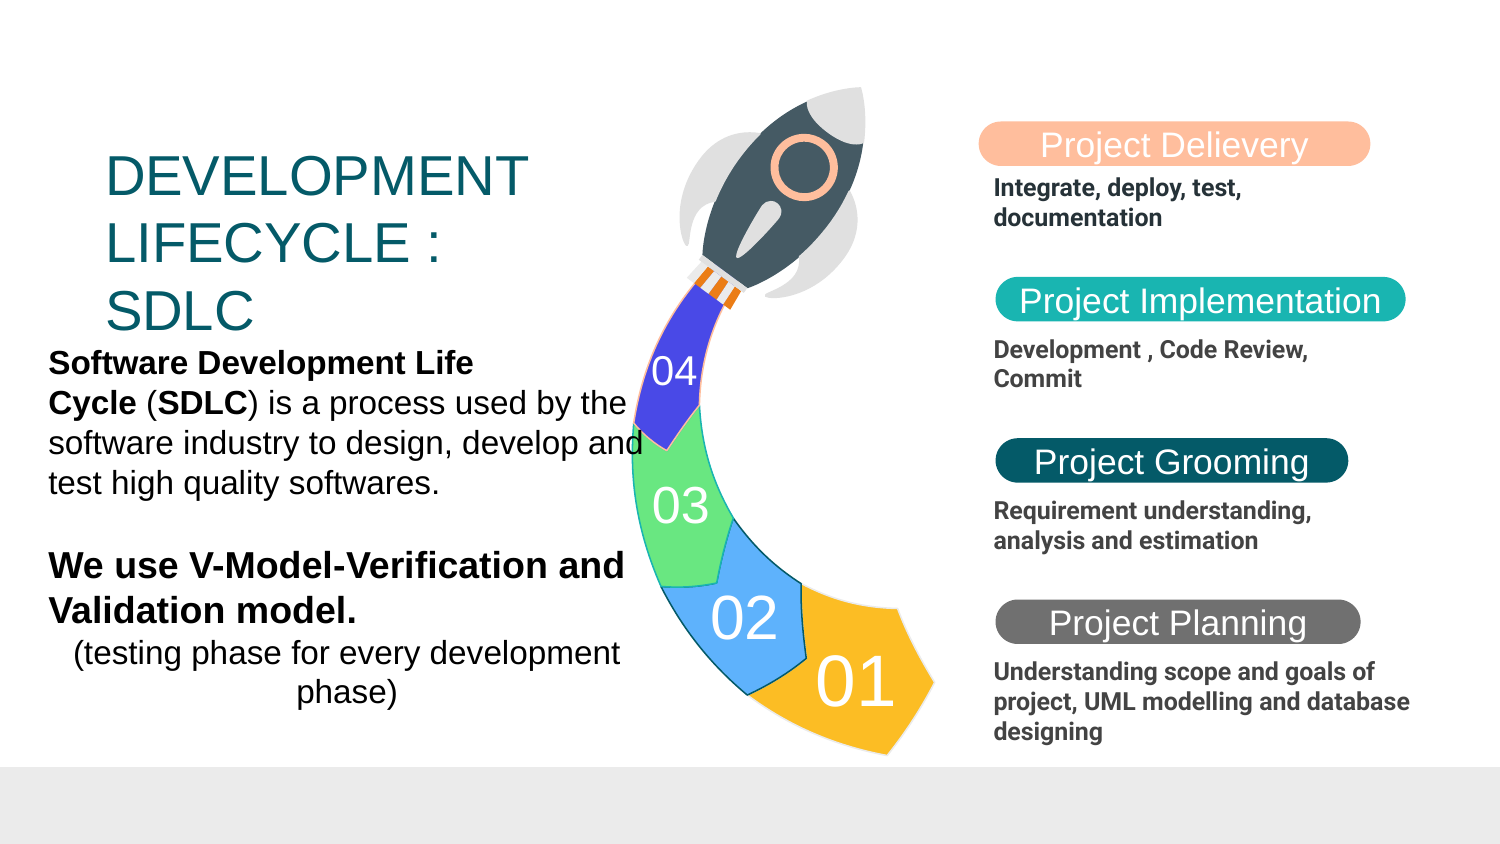

Project Delievery
Integrate, deploy, test, documentation
DEVELOPMENT LIFECYCLE : SDLC

04
Project Implementation
Development , Code Review, Commit
Software Development Life Cycle (SDLC) is a process used by the software industry to design, develop and test high quality softwares.

We use V-Model-Verification and Validation model.
(testing phase for every development phase)

03
Project Grooming
Requirement understanding, analysis and estimation

02

01
Project Planning
Understanding scope and goals of project, UML modelling and database designing